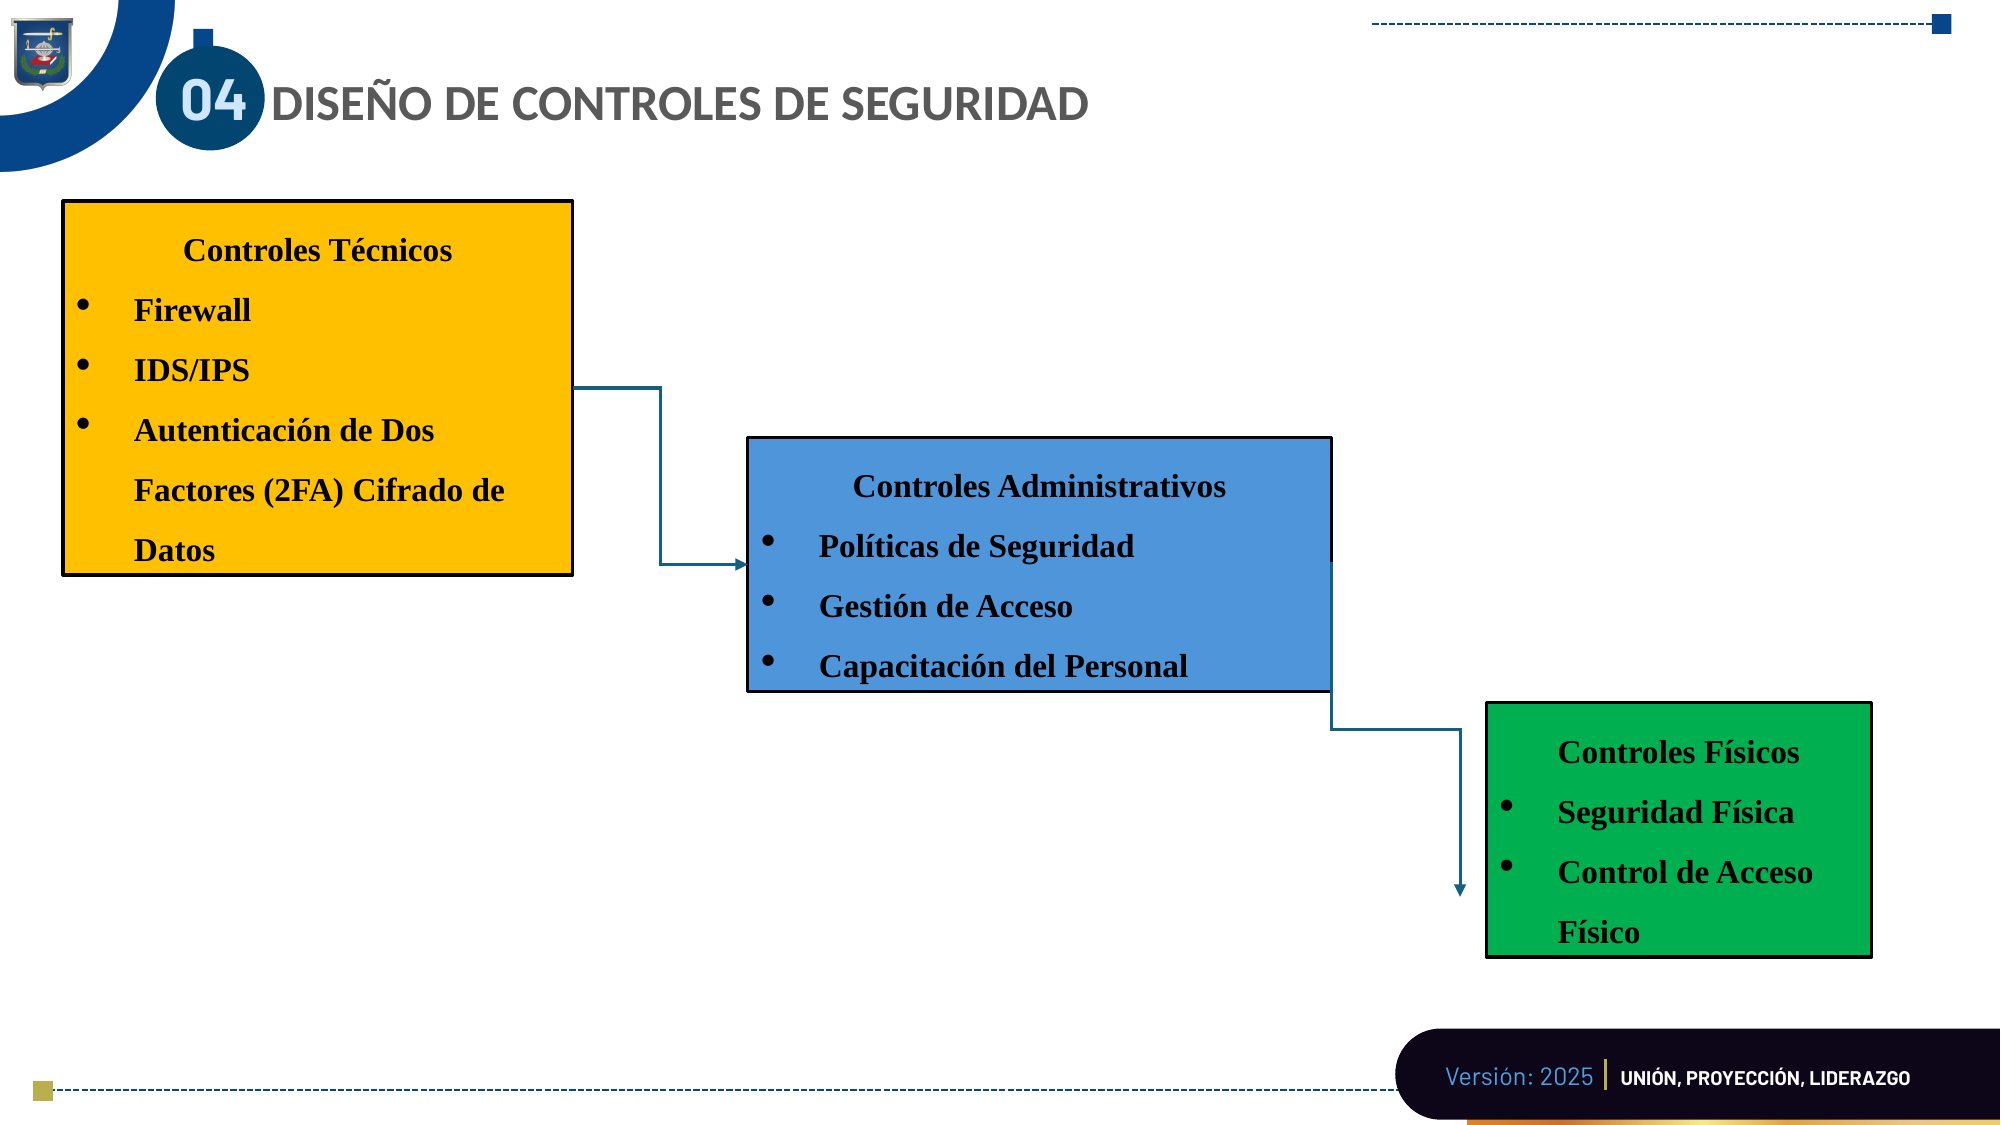

# DISEÑO DE CONTROLES DE SEGURIDAD

04
Controles Técnicos
Firewall
IDS/IPS
Autenticación de Dos Factores (2FA) Cifrado de Datos
Controles Administrativos
Políticas de Seguridad
Gestión de Acceso
Capacitación del Personal
Controles Físicos
Seguridad Física
Control de Acceso Físico